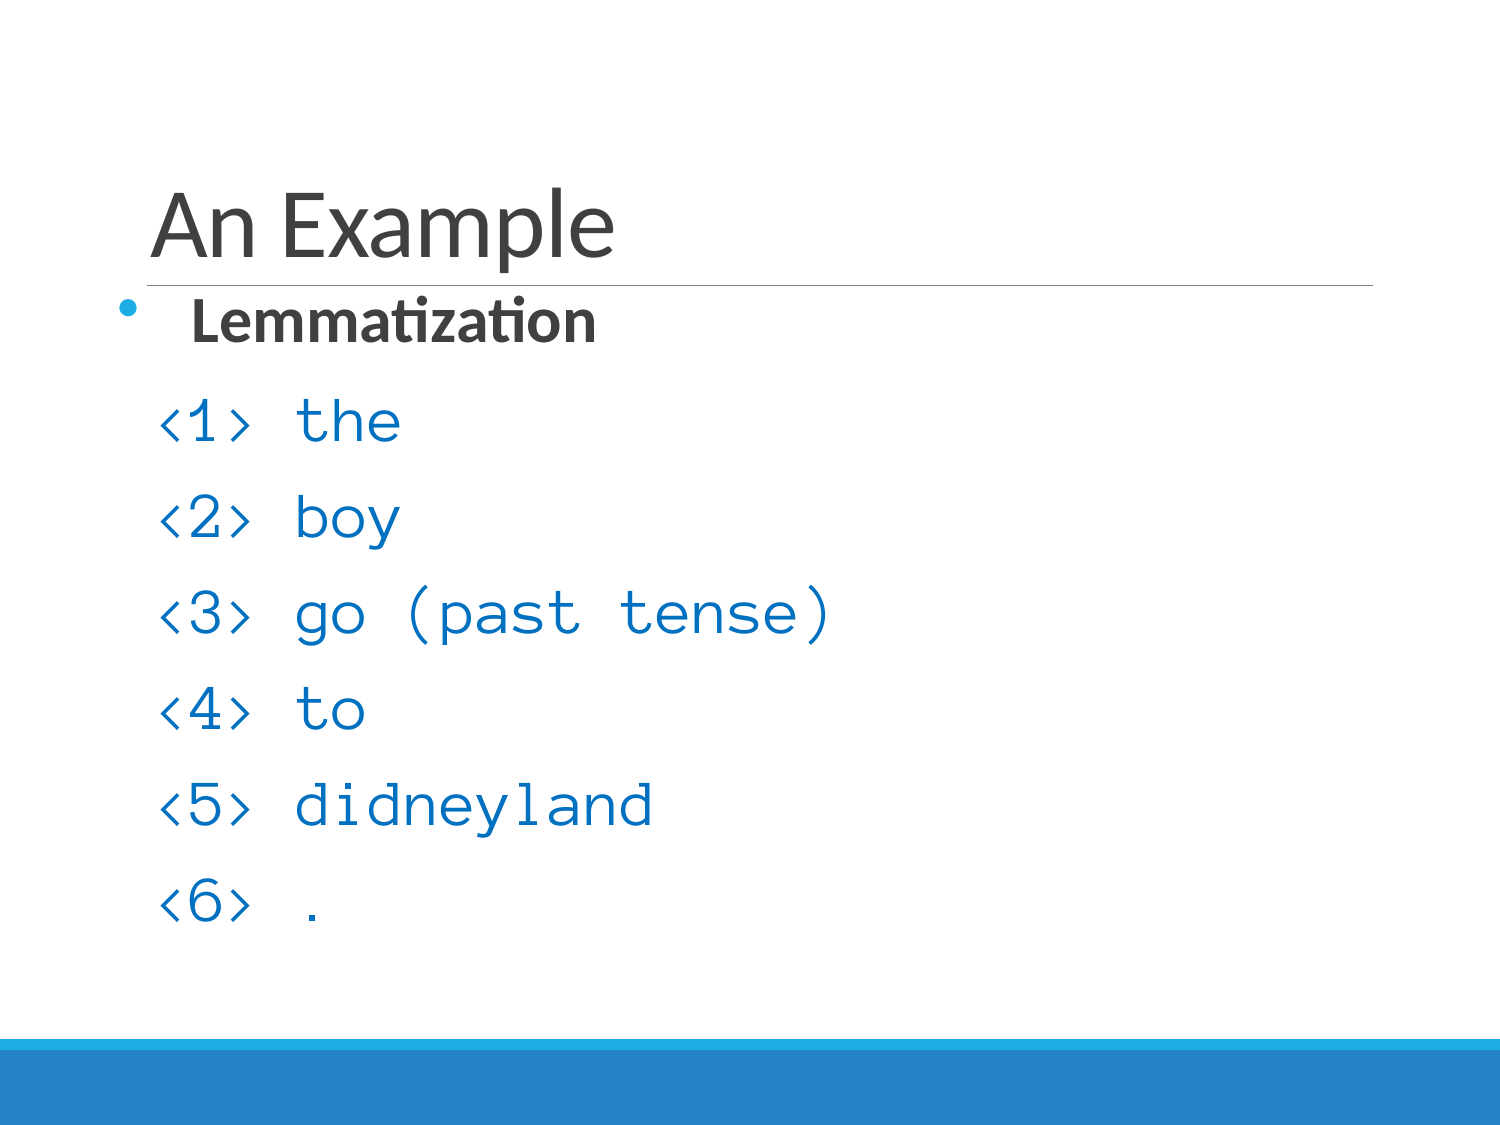

# An Example
Lemmatization
<1> the
<2> boy
<3> go (past tense)
<4> to
<5> didneyland
<6> .